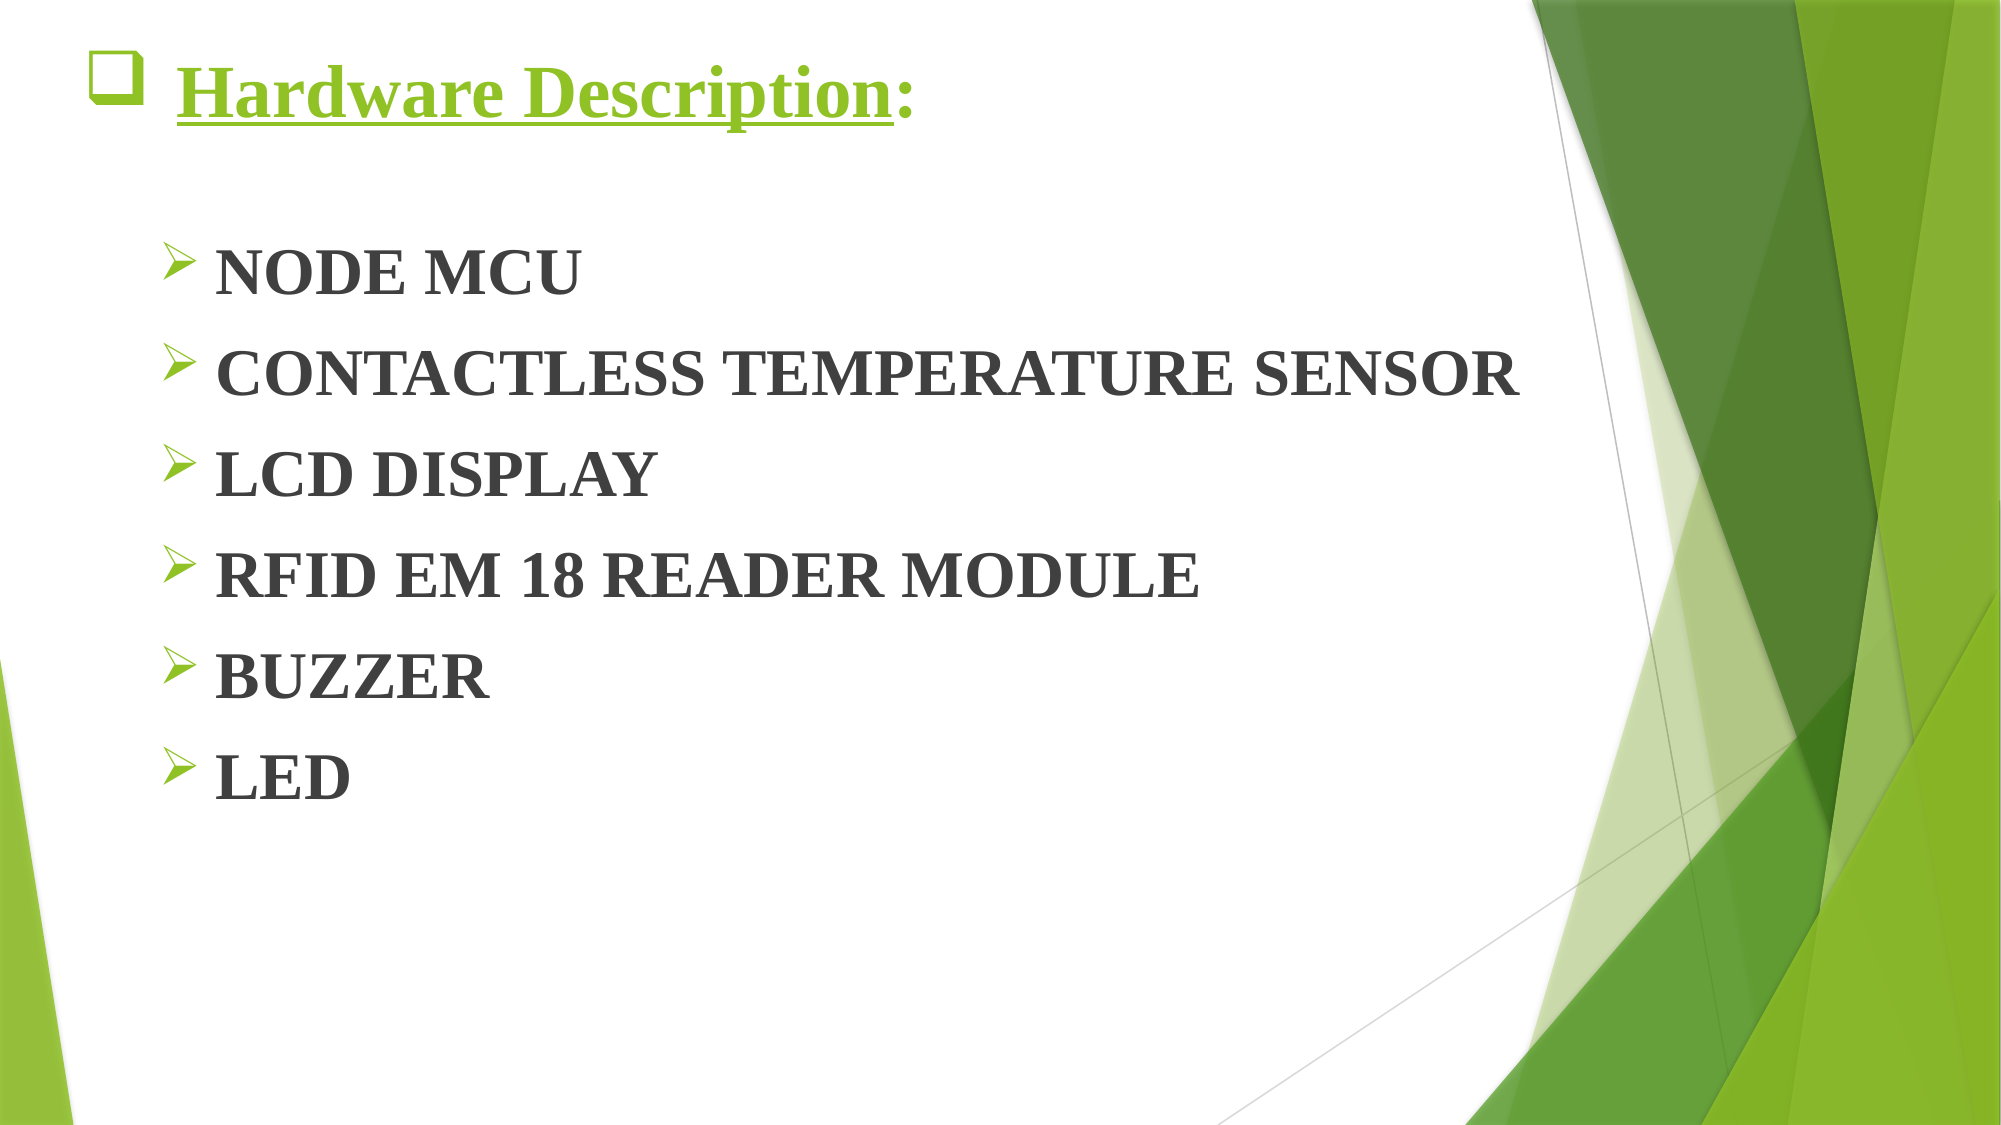

# Hardware Description:
NODE MCU
CONTACTLESS TEMPERATURE SENSOR
LCD DISPLAY
RFID EM 18 READER MODULE
BUZZER
LED